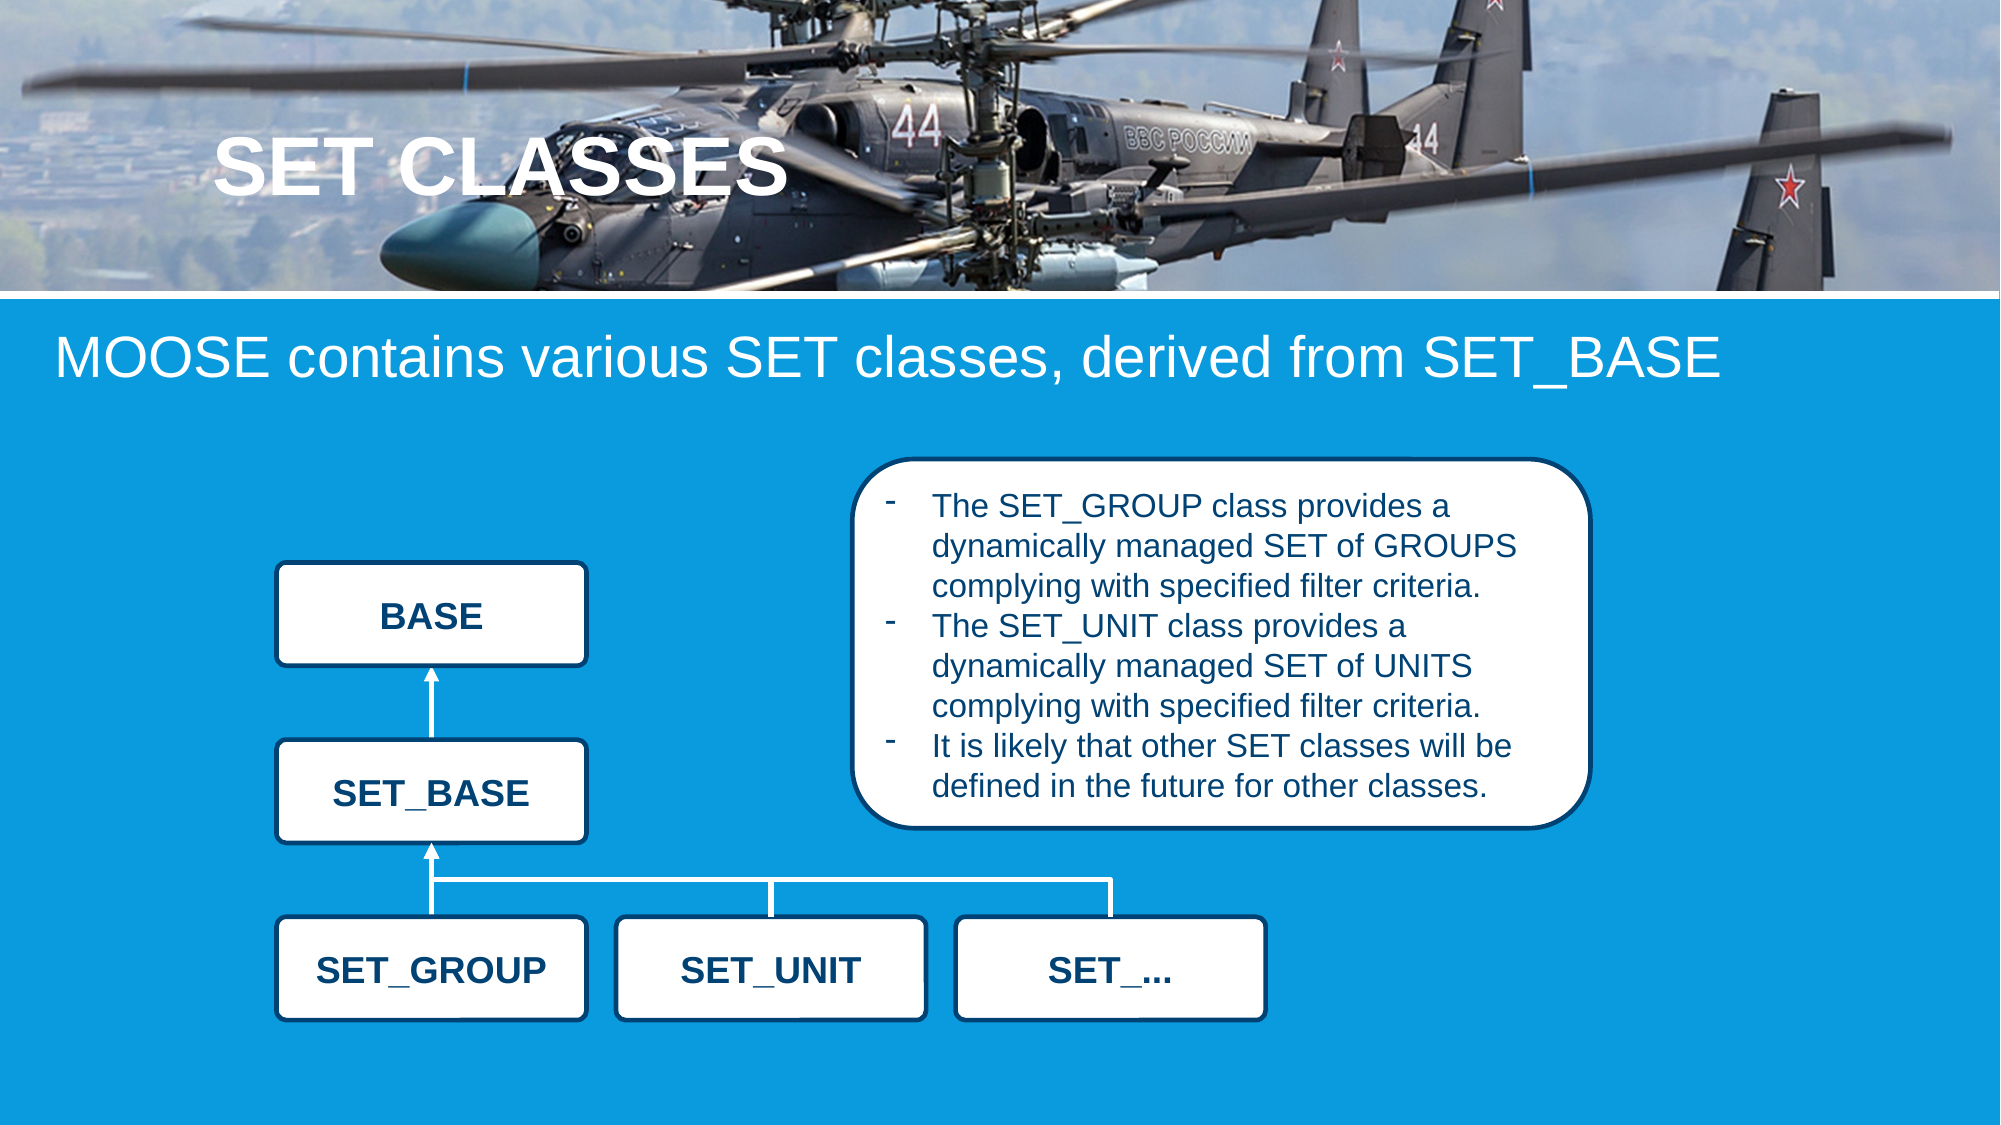

# SET CLASSES
MOOSE contains various SET classes, derived from SET_BASE
The SET_GROUP class provides a dynamically managed SET of GROUPS complying with specified filter criteria.
The SET_UNIT class provides a dynamically managed SET of UNITS complying with specified filter criteria.
It is likely that other SET classes will be defined in the future for other classes.

BASE
SET_BASE
SET_GROUP
SET_UNIT
SET_...